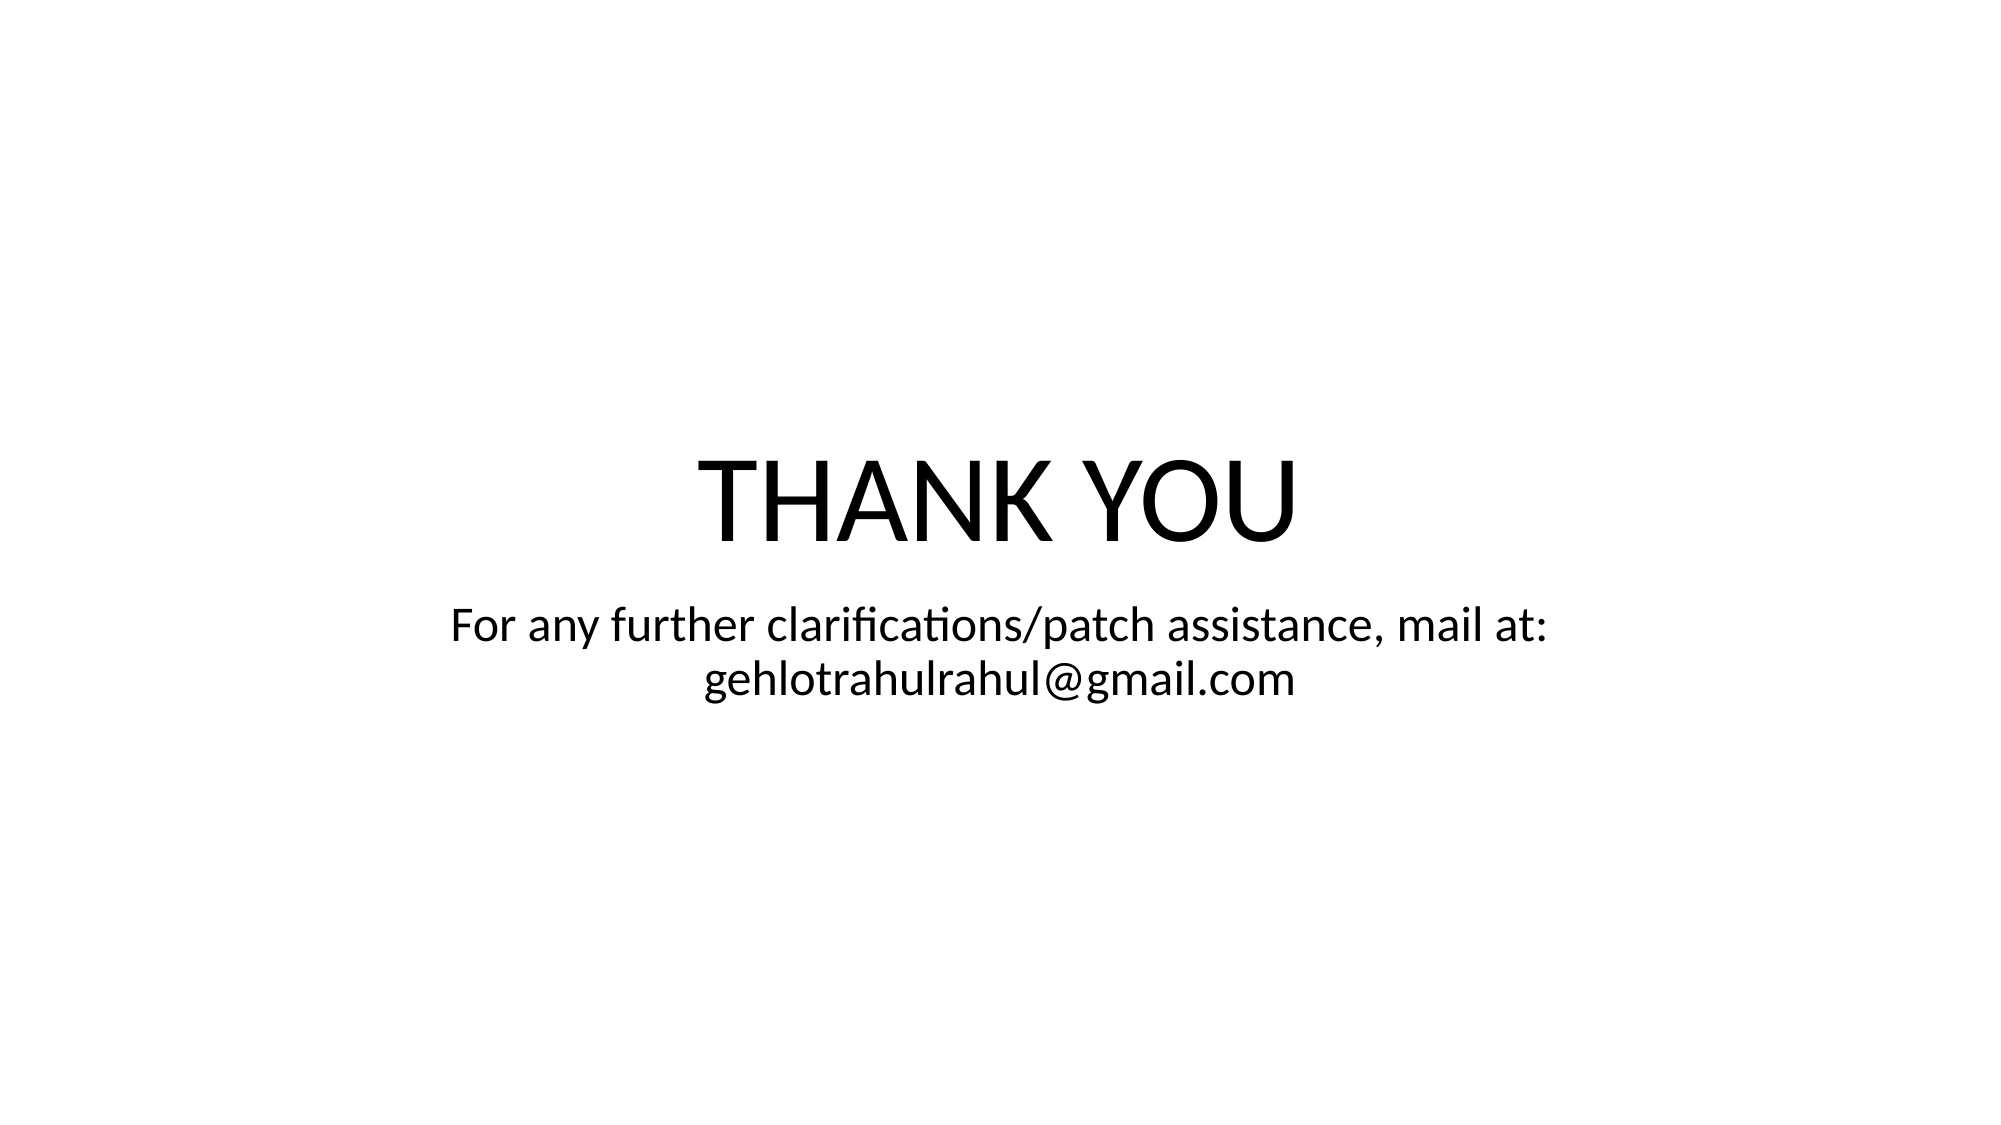

# THANK YOU
For any further clarifications/patch assistance, mail at: gehlotrahulrahul@gmail.com